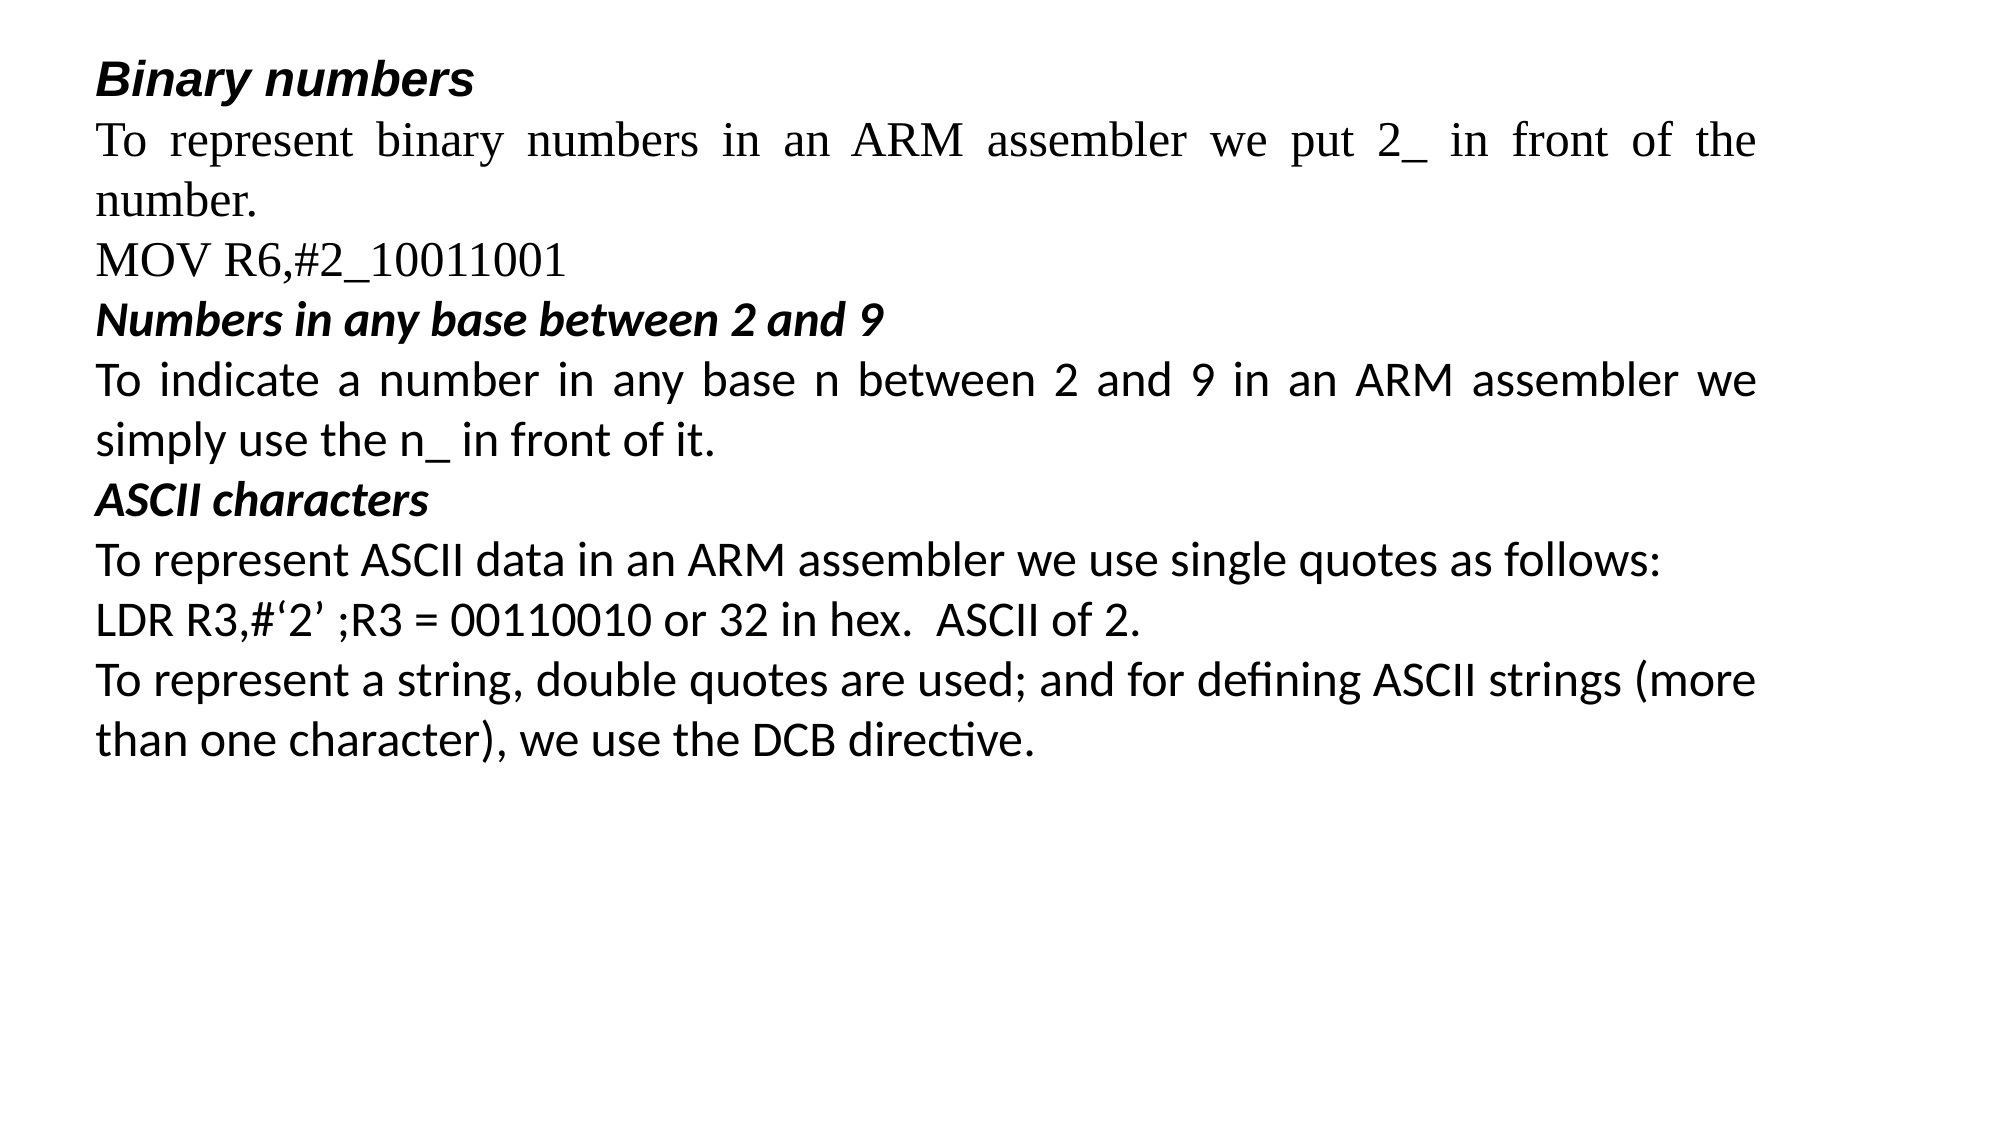

Binary numbers
To represent binary numbers in an ARM assembler we put 2_ in front of the number.
MOV R6,#2_10011001
Numbers in any base between 2 and 9
To indicate a number in any base n between 2 and 9 in an ARM assembler we simply use the n_ in front of it.
ASCII characters
To represent ASCII data in an ARM assembler we use single quotes as follows:
LDR R3,#‘2’ ;R3 = 00110010 or 32 in hex.  ASCII of 2.
To represent a string, double quotes are used; and for defining ASCII strings (more than one character), we use the DCB directive.